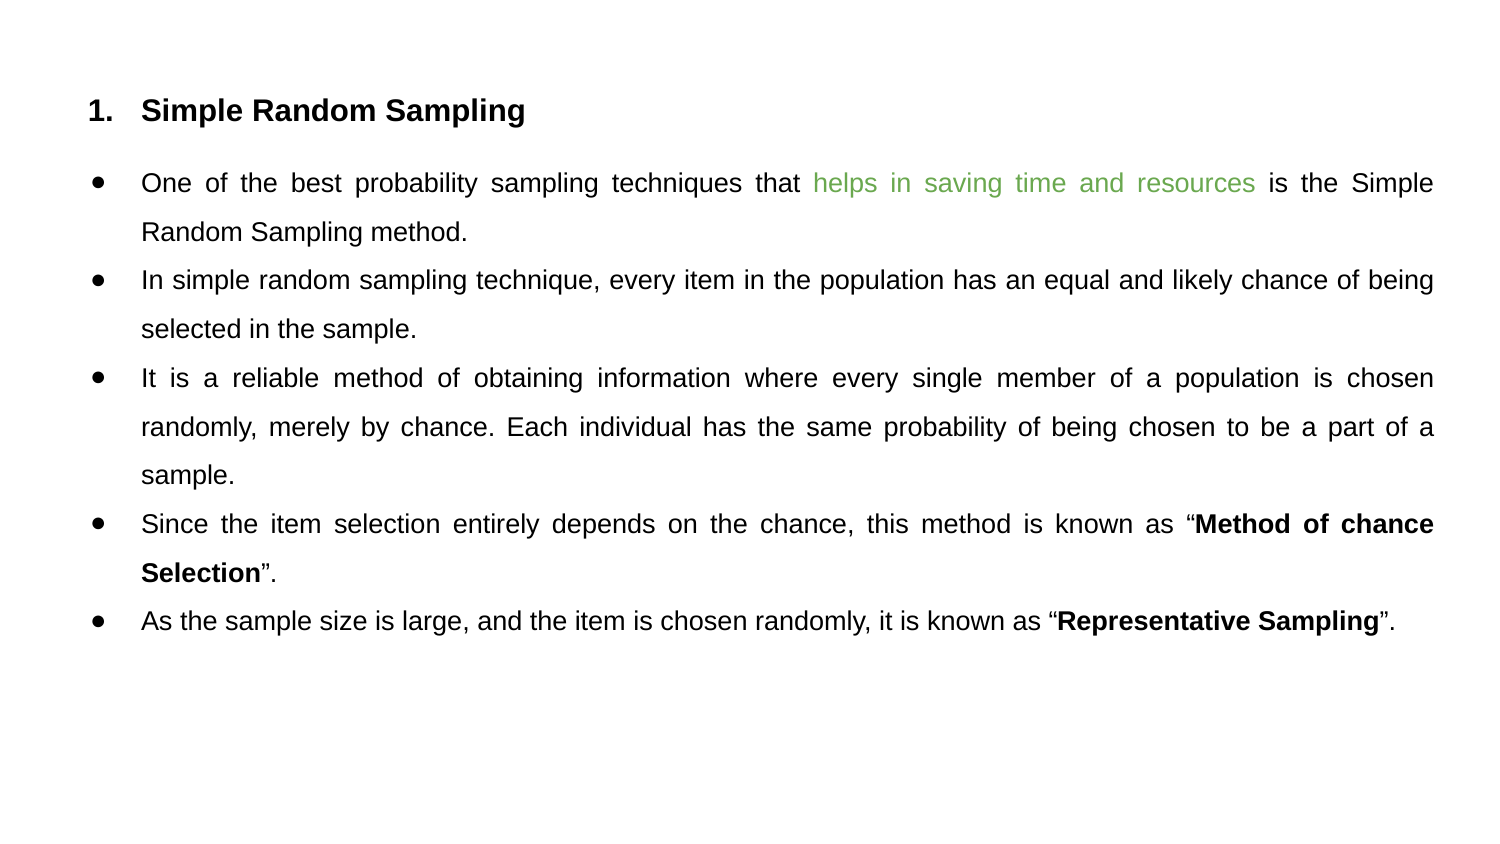

Simple Random Sampling
One of the best probability sampling techniques that helps in saving time and resources is the Simple Random Sampling method.
In simple random sampling technique, every item in the population has an equal and likely chance of being selected in the sample.
It is a reliable method of obtaining information where every single member of a population is chosen randomly, merely by chance. Each individual has the same probability of being chosen to be a part of a sample.
Since the item selection entirely depends on the chance, this method is known as “Method of chance Selection”.
As the sample size is large, and the item is chosen randomly, it is known as “Representative Sampling”.